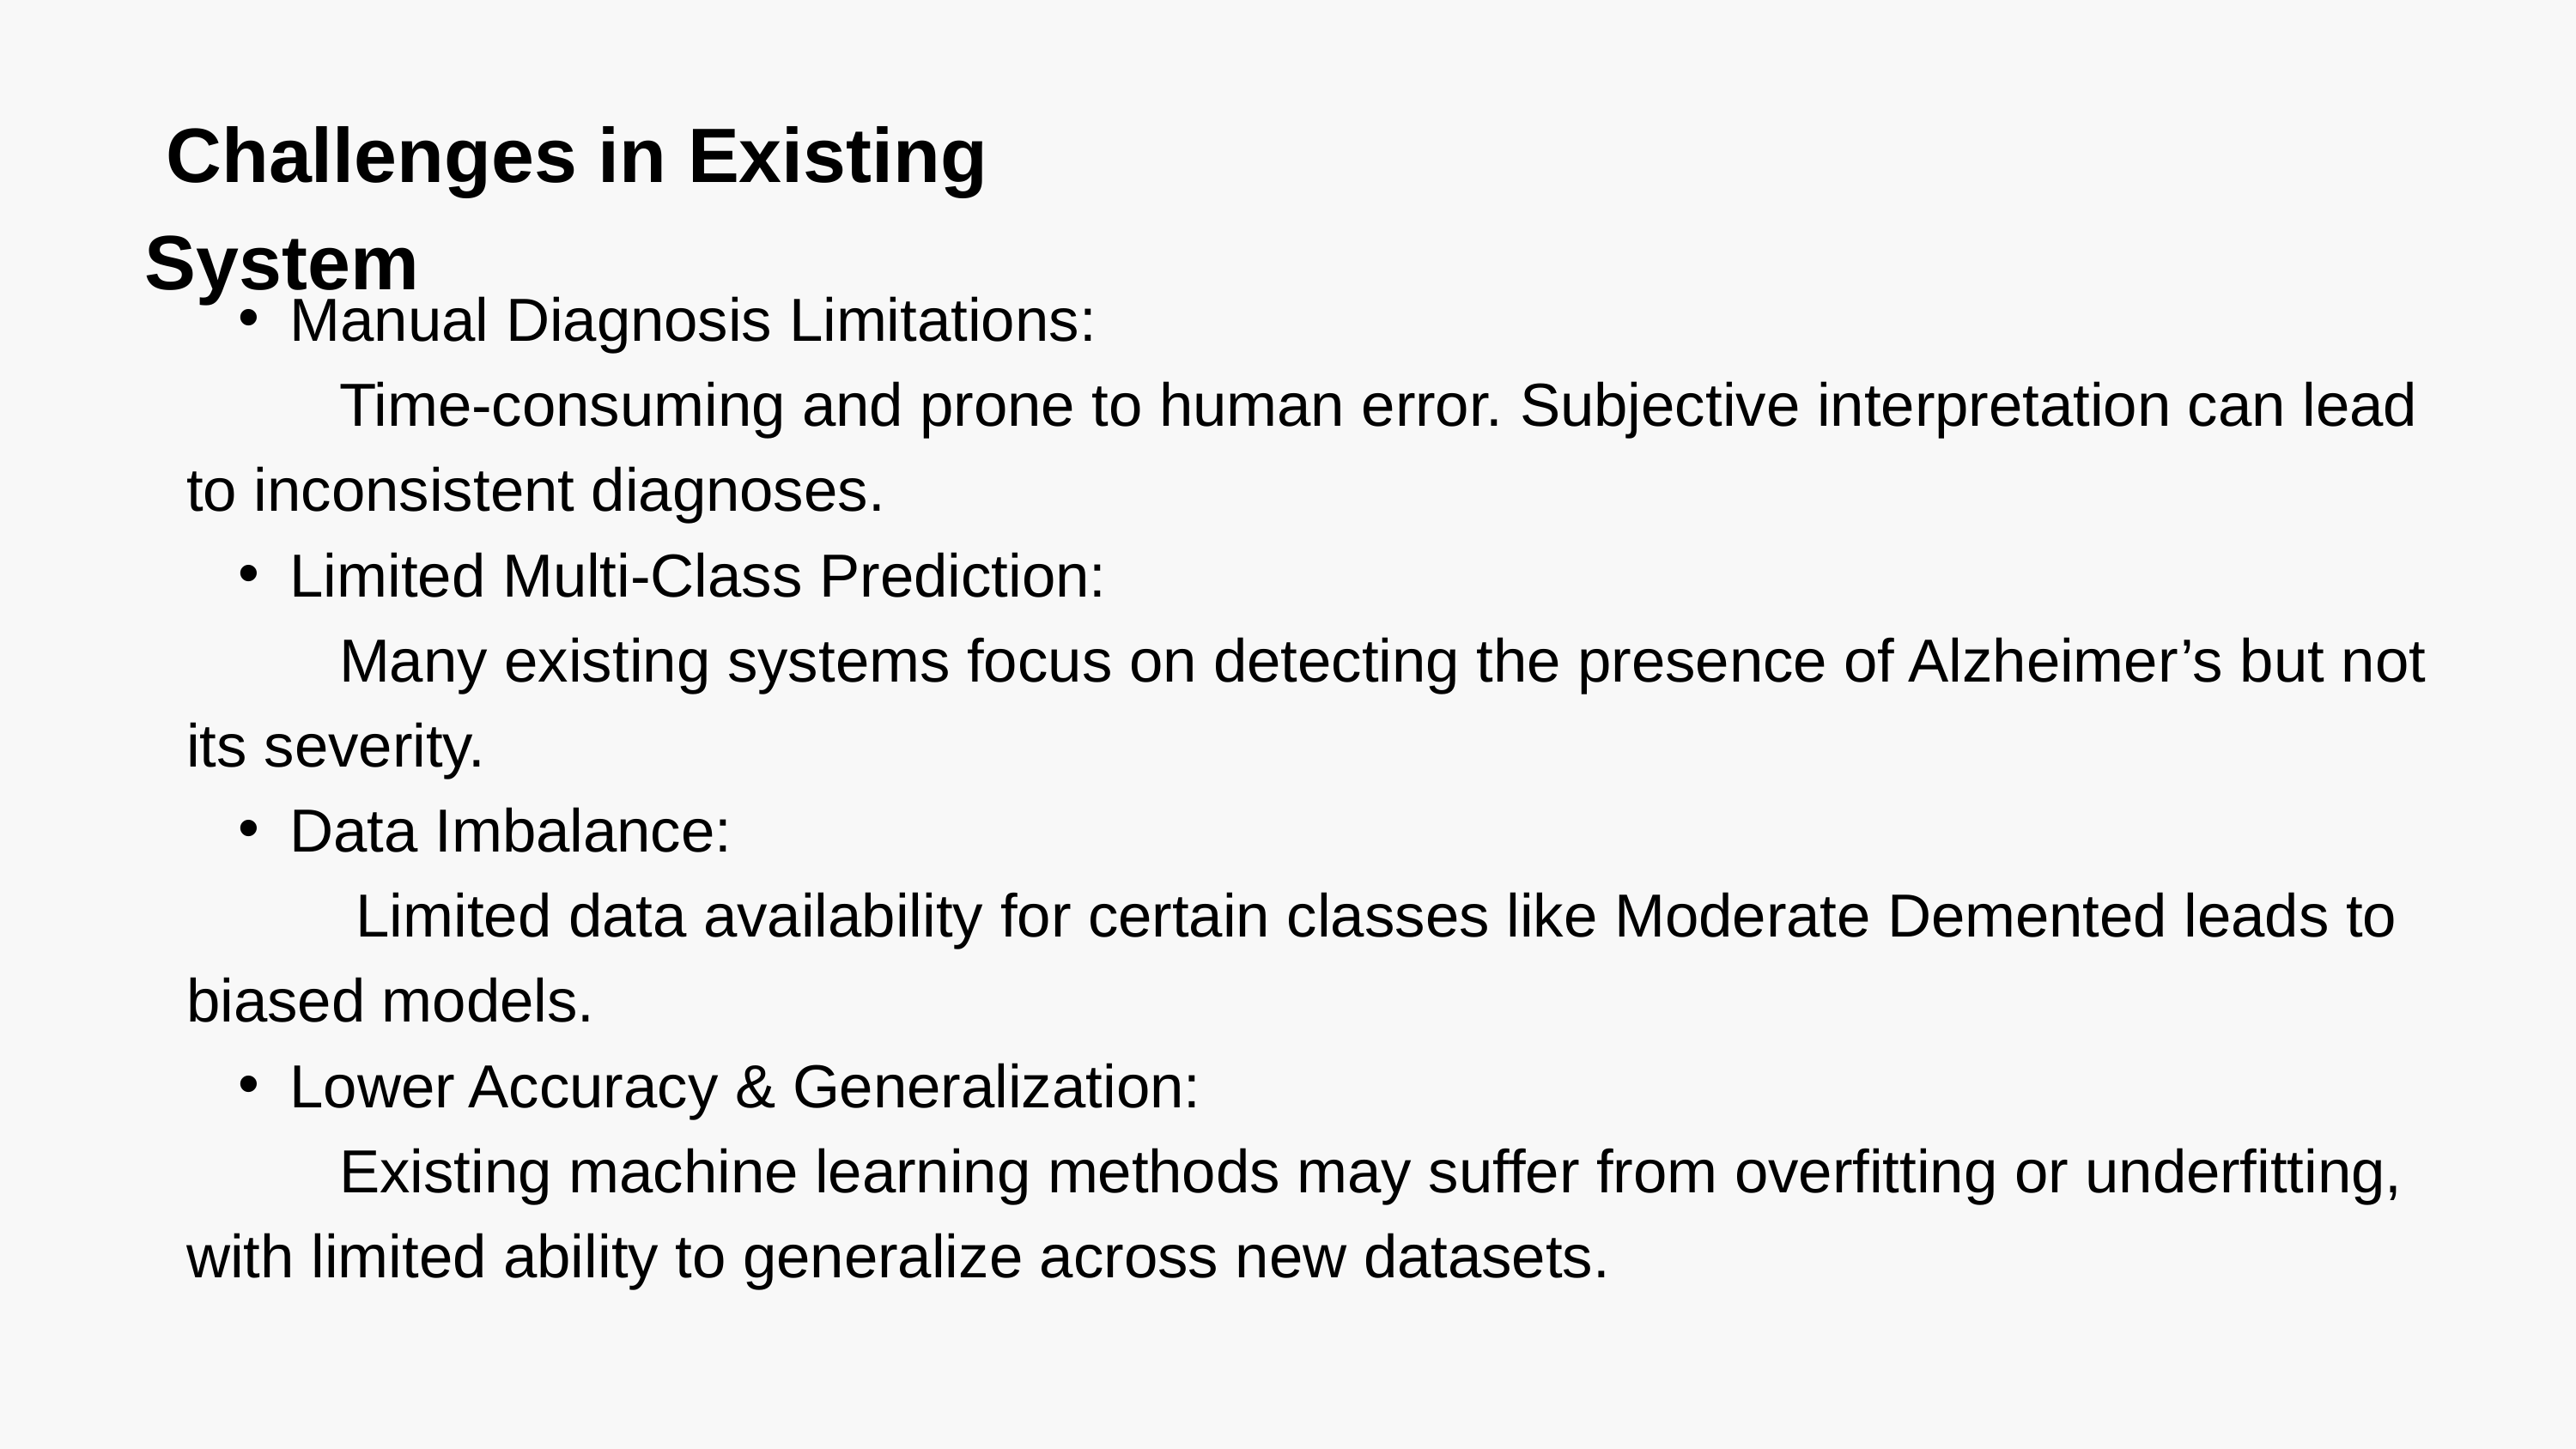

Challenges in Existing System
Manual Diagnosis Limitations:
         Time-consuming and prone to human error. Subjective interpretation can lead to inconsistent diagnoses.
Limited Multi-Class Prediction:
         Many existing systems focus on detecting the presence of Alzheimer’s but not its severity.
Data Imbalance:
          Limited data availability for certain classes like Moderate Demented leads to biased models.
Lower Accuracy & Generalization:
         Existing machine learning methods may suffer from overfitting or underfitting, with limited ability to generalize across new datasets.